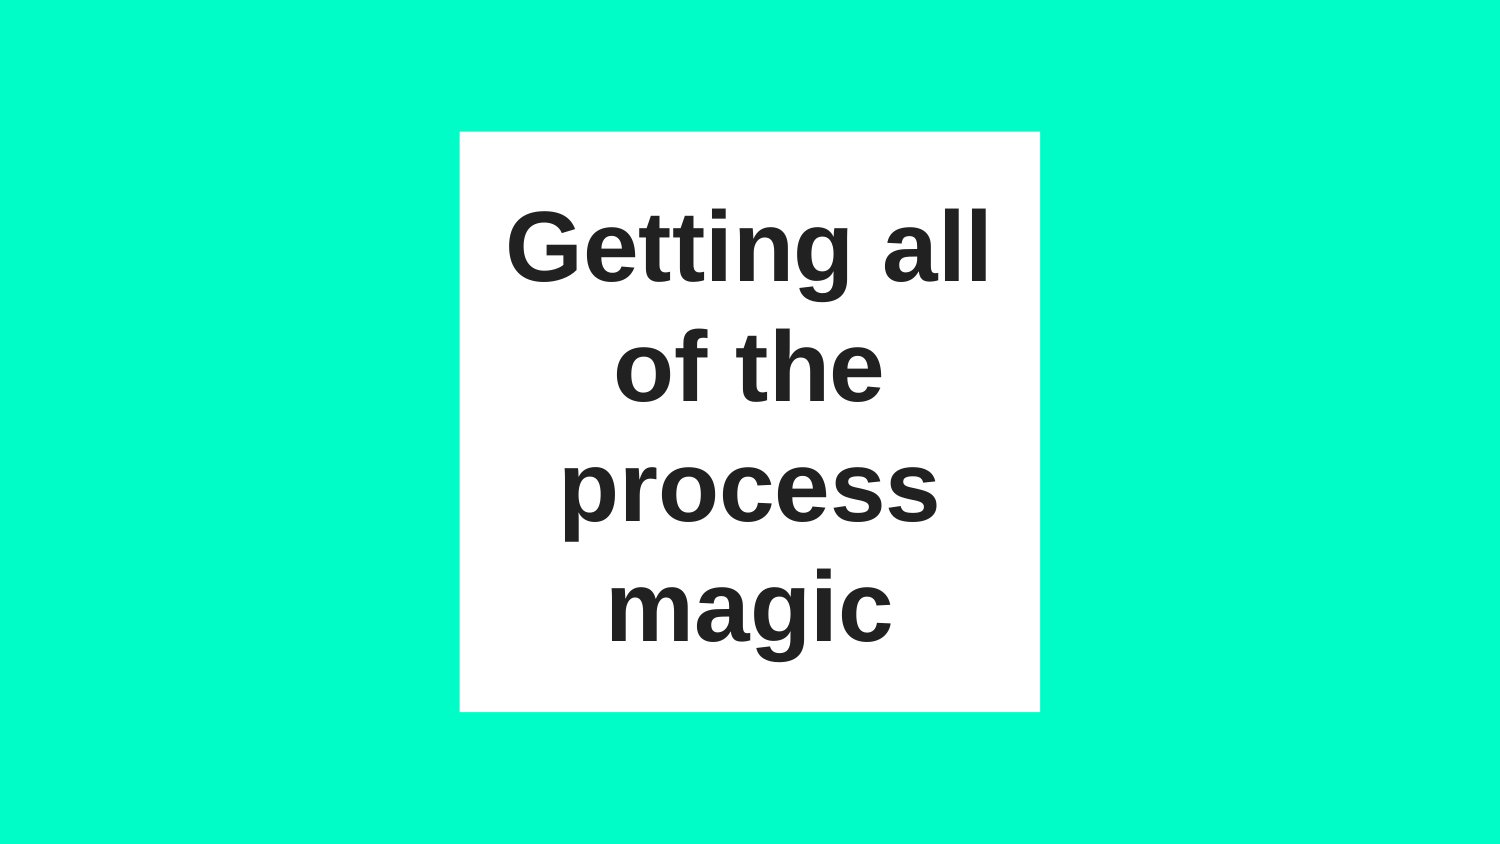

# Getting all of the process magic